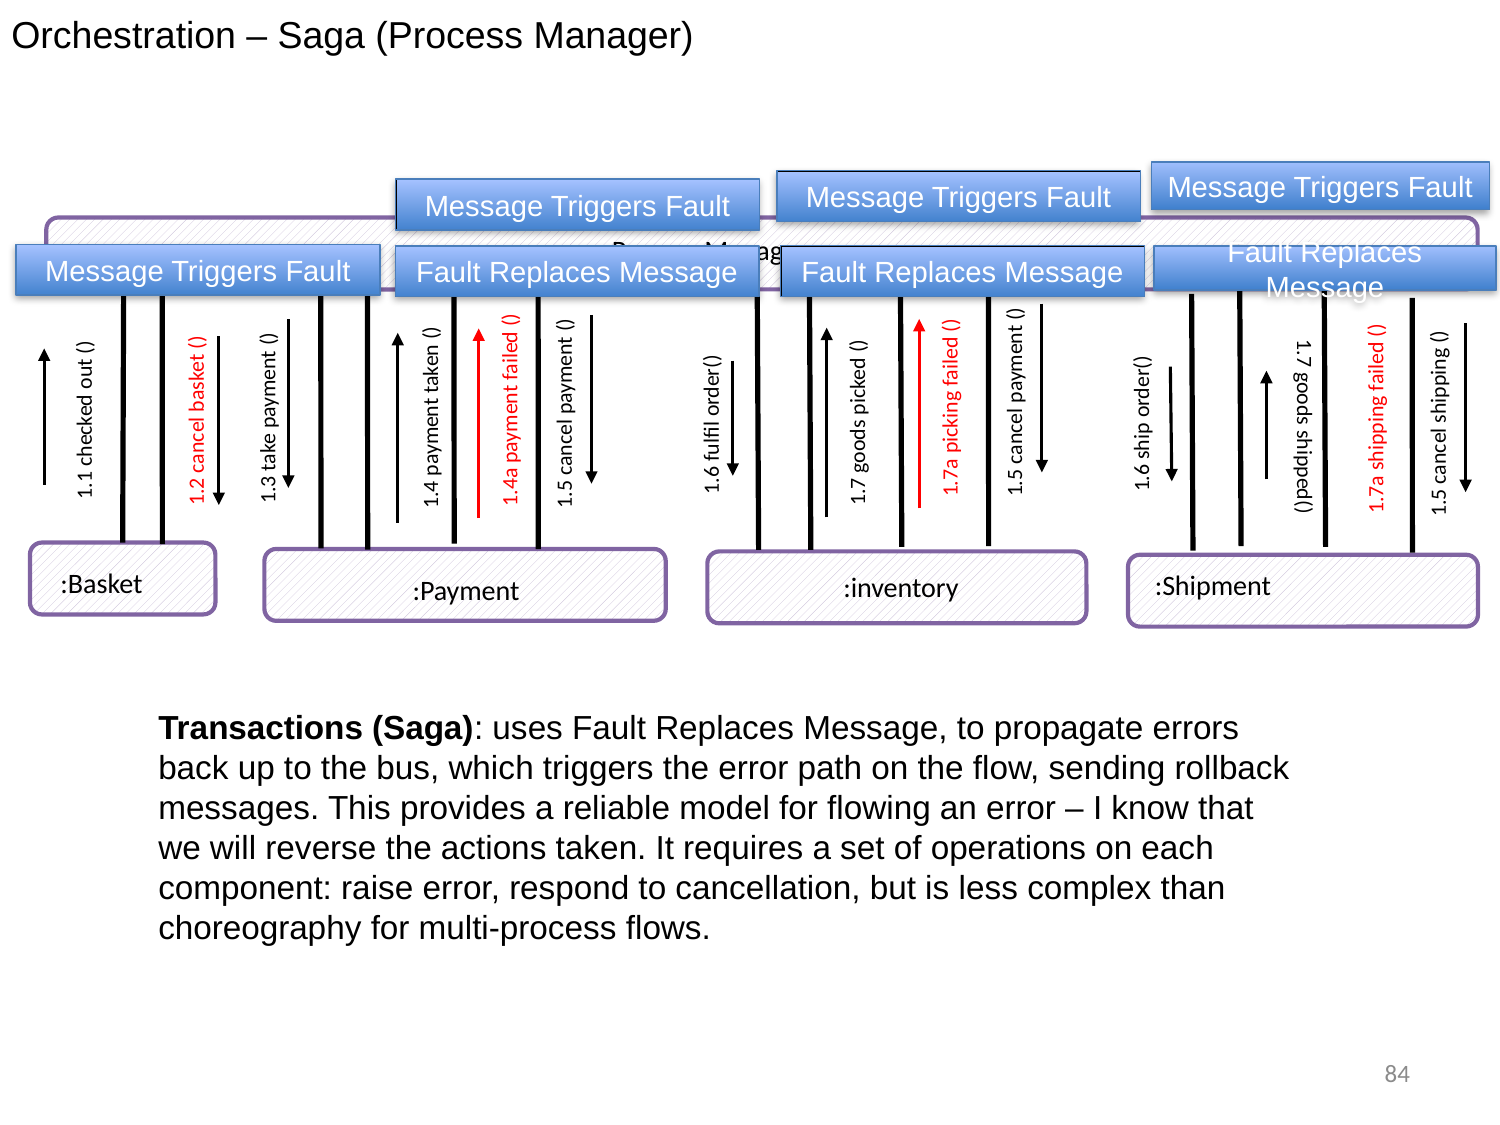

Orchestration – Saga (Process Manager)
Message Triggers Fault
Message Triggers Fault
Message Triggers Fault

:Process Manager
Message Triggers Fault
Fault Replaces Message
Fault Replaces Message
Fault Replaces Message
1.7a picking failed ()
1.5 cancel payment ()
1.2 cancel basket ()
1.7 goods picked ()
1.4a payment failed ()
1.5 cancel payment ()
1.4 payment taken ()
1.5 cancel shipping ()
1.1 checked out ()
1.3 take payment ()
1.7a shipping failed ()
1.6 fulfil order()
1.6 ship order()
1.7 goods shipped()

:Basket
:Shipment
:inventory
:Payment
Transactions (Saga): uses Fault Replaces Message, to propagate errors back up to the bus, which triggers the error path on the flow, sending rollback messages. This provides a reliable model for flowing an error – I know that we will reverse the actions taken. It requires a set of operations on each component: raise error, respond to cancellation, but is less complex than choreography for multi-process flows.
84